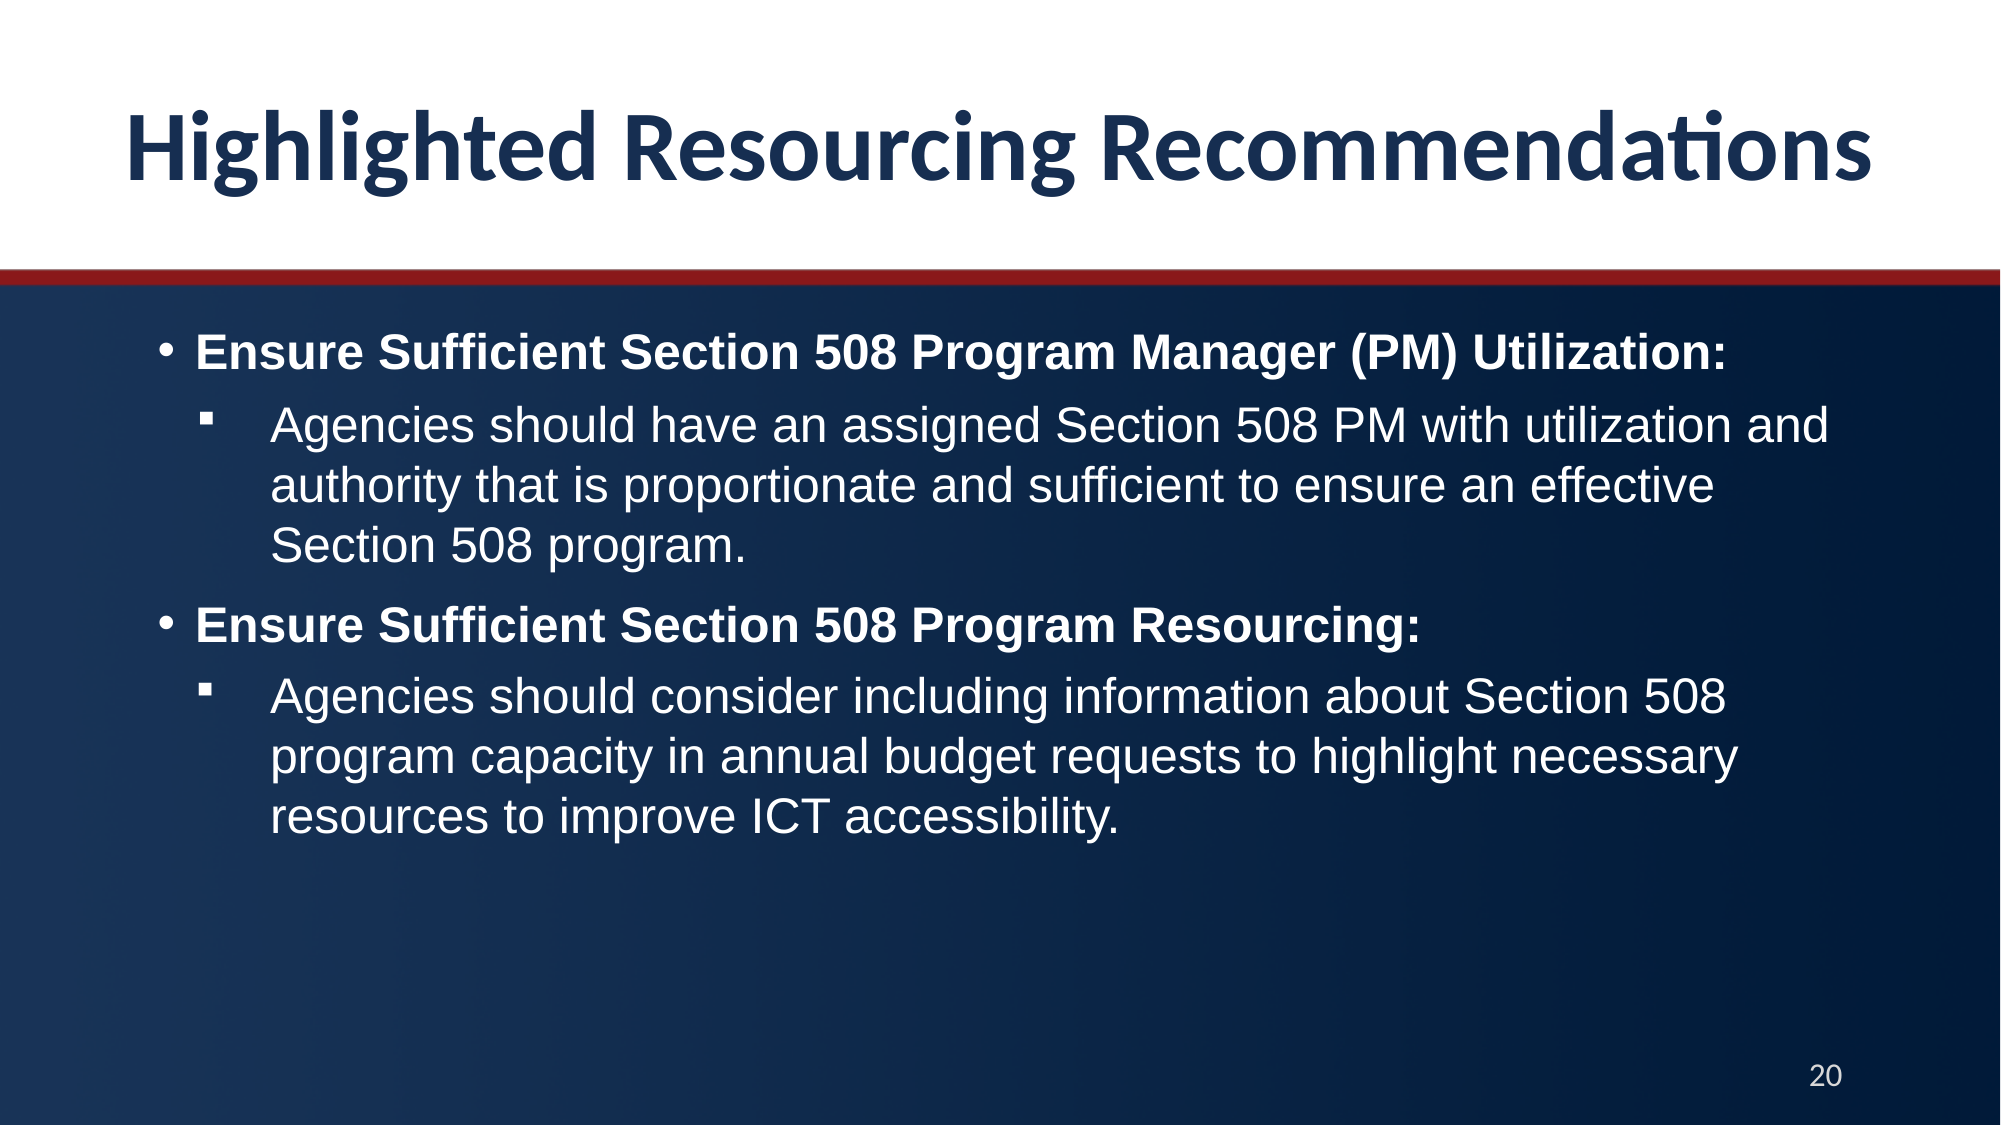

# Highlighted Resourcing Recommendations
Ensure Sufficient Section 508 Program Manager (PM) Utilization:
Agencies should have an assigned Section 508 PM with utilization and authority that is proportionate and sufficient to ensure an effective Section 508 program.
Ensure Sufficient Section 508 Program Resourcing:
Agencies should consider including information about Section 508 program capacity in annual budget requests to highlight necessary resources to improve ICT accessibility.

20